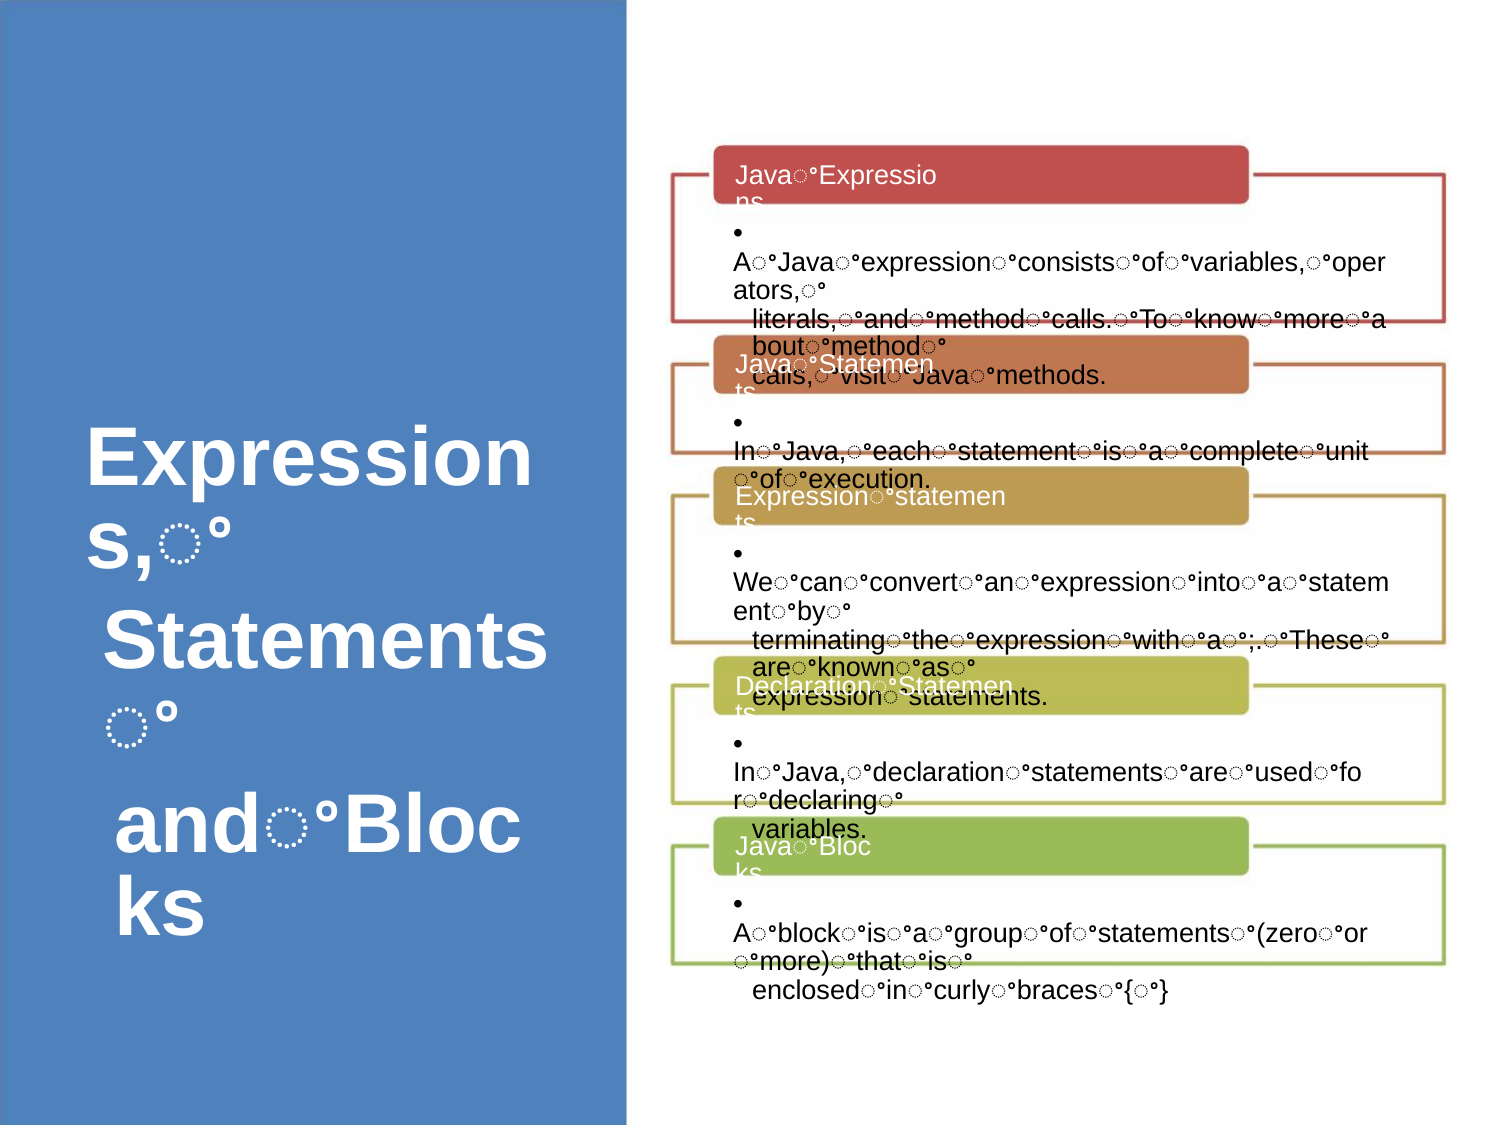

JavaꢀExpressions
• AꢀJavaꢀexpressionꢀconsistsꢀofꢀvariables,ꢀoperators,ꢀ
literals,ꢀandꢀmethodꢀcalls.ꢀToꢀknowꢀmoreꢀaboutꢀmethodꢀ
calls,ꢀvisitꢀJavaꢀmethods.
JavaꢀStatements
• InꢀJava,ꢀeachꢀstatementꢀisꢀaꢀcompleteꢀunitꢀofꢀexecution.
Expressions,ꢀ
Statementsꢀ
andꢀBlocks
Expressionꢀstatements
• Weꢀcanꢀconvertꢀanꢀexpressionꢀintoꢀaꢀstatementꢀbyꢀ
terminatingꢀtheꢀexpressionꢀwithꢀaꢀ;.ꢀTheseꢀareꢀknownꢀasꢀ
expressionꢀstatements.
DeclarationꢀStatements
• InꢀJava,ꢀdeclarationꢀstatementsꢀareꢀusedꢀforꢀdeclaringꢀ
variables.
JavaꢀBlocks
• Aꢀblockꢀisꢀaꢀgroupꢀofꢀstatementsꢀ(zeroꢀorꢀmore)ꢀthatꢀisꢀ
enclosedꢀinꢀcurlyꢀbracesꢀ{ꢀ}